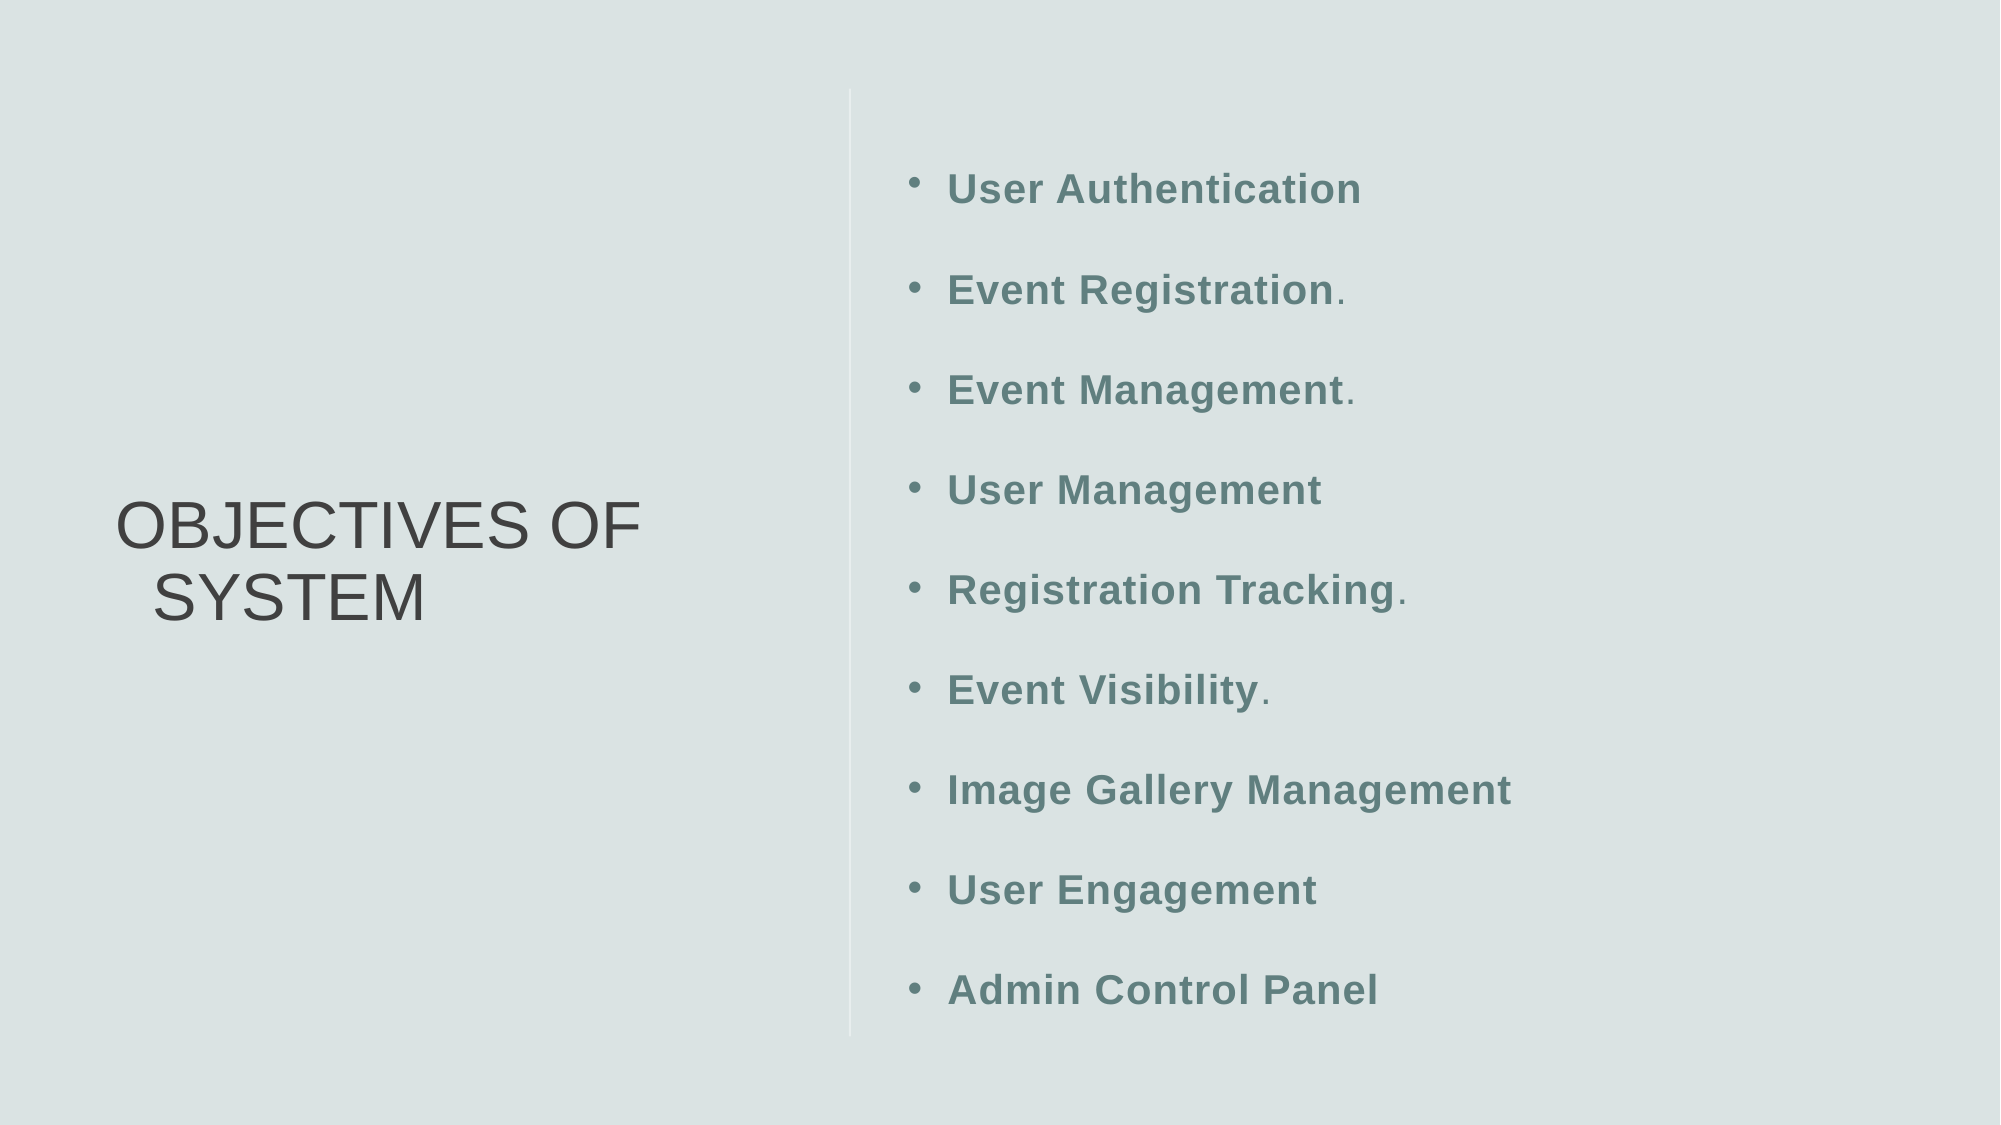

User Authentication

  Event Registration.

  Event Management.

  User Management

  Registration Tracking.

  Event Visibility.

  Image Gallery Management

  User Engagement

  Admin Control Panel
# Objectives of system